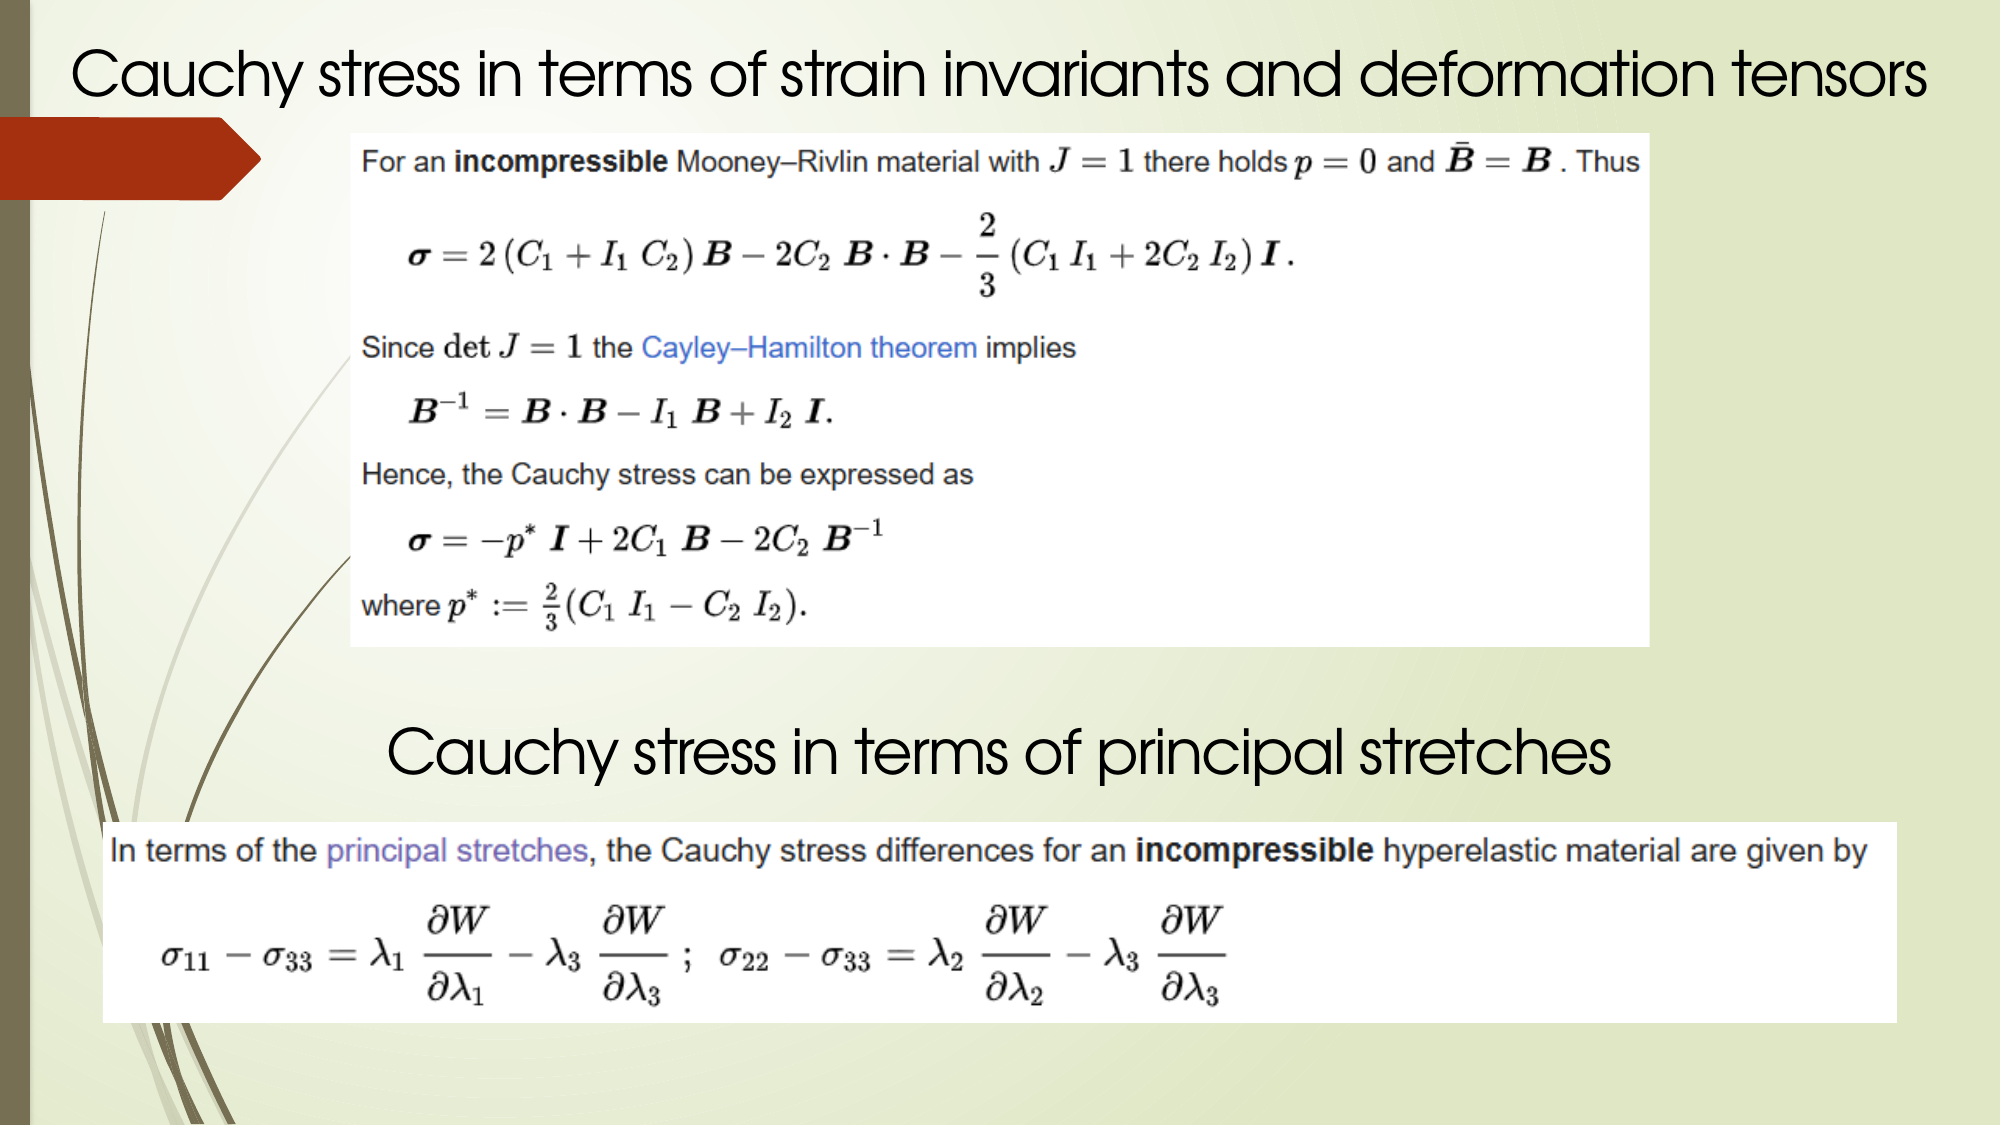

Cauchy stress in terms of strain invariants and deformation tensors

Cauchy stress in terms of principal stretches